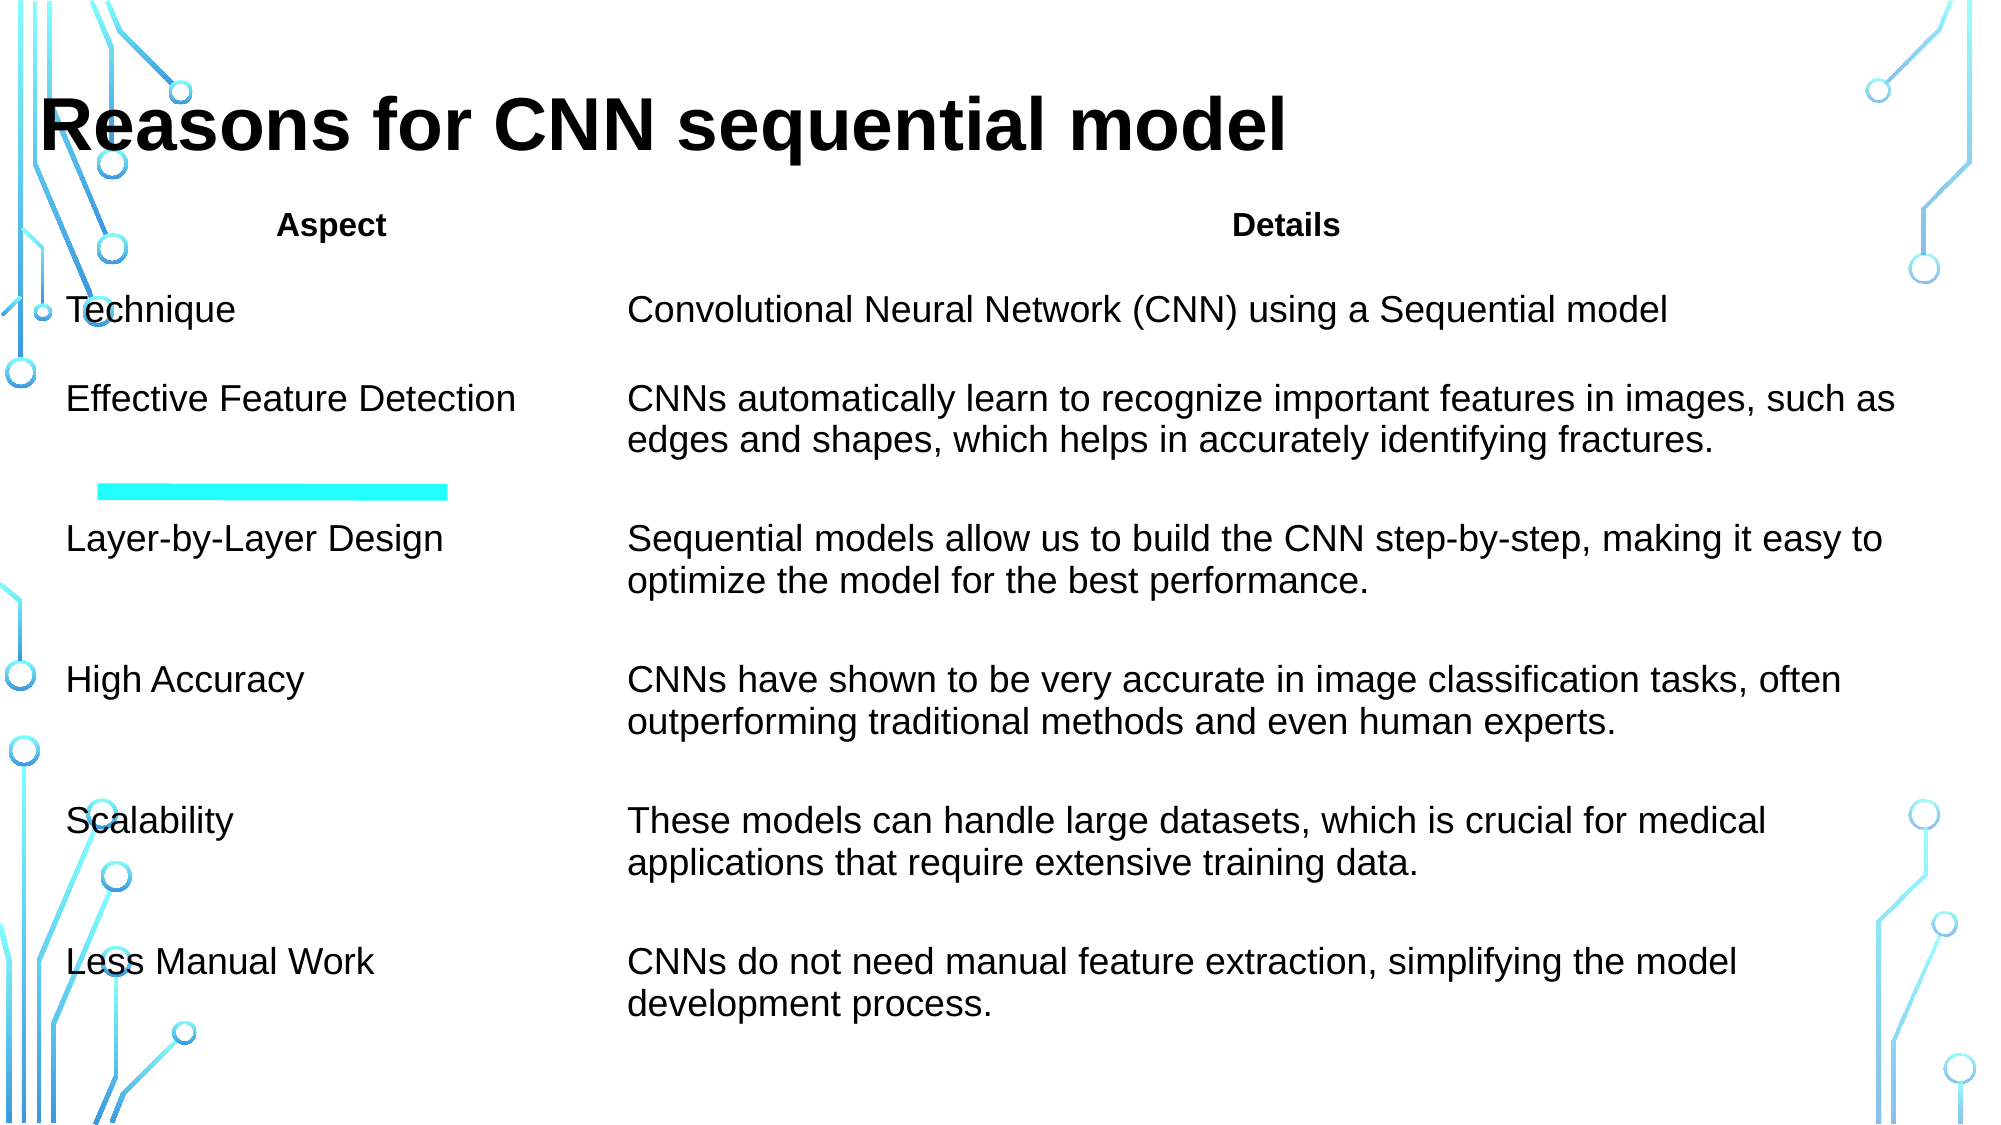

Reasons for CNN sequential model
| Aspect | Details |
| --- | --- |
| Technique | Convolutional Neural Network (CNN) using a Sequential model |
| Effective Feature Detection | CNNs automatically learn to recognize important features in images, such as edges and shapes, which helps in accurately identifying fractures. |
| Layer-by-Layer Design | Sequential models allow us to build the CNN step-by-step, making it easy to optimize the model for the best performance. |
| High Accuracy | CNNs have shown to be very accurate in image classification tasks, often outperforming traditional methods and even human experts. |
| Scalability | These models can handle large datasets, which is crucial for medical applications that require extensive training data. |
| Less Manual Work | CNNs do not need manual feature extraction, simplifying the model development process. |